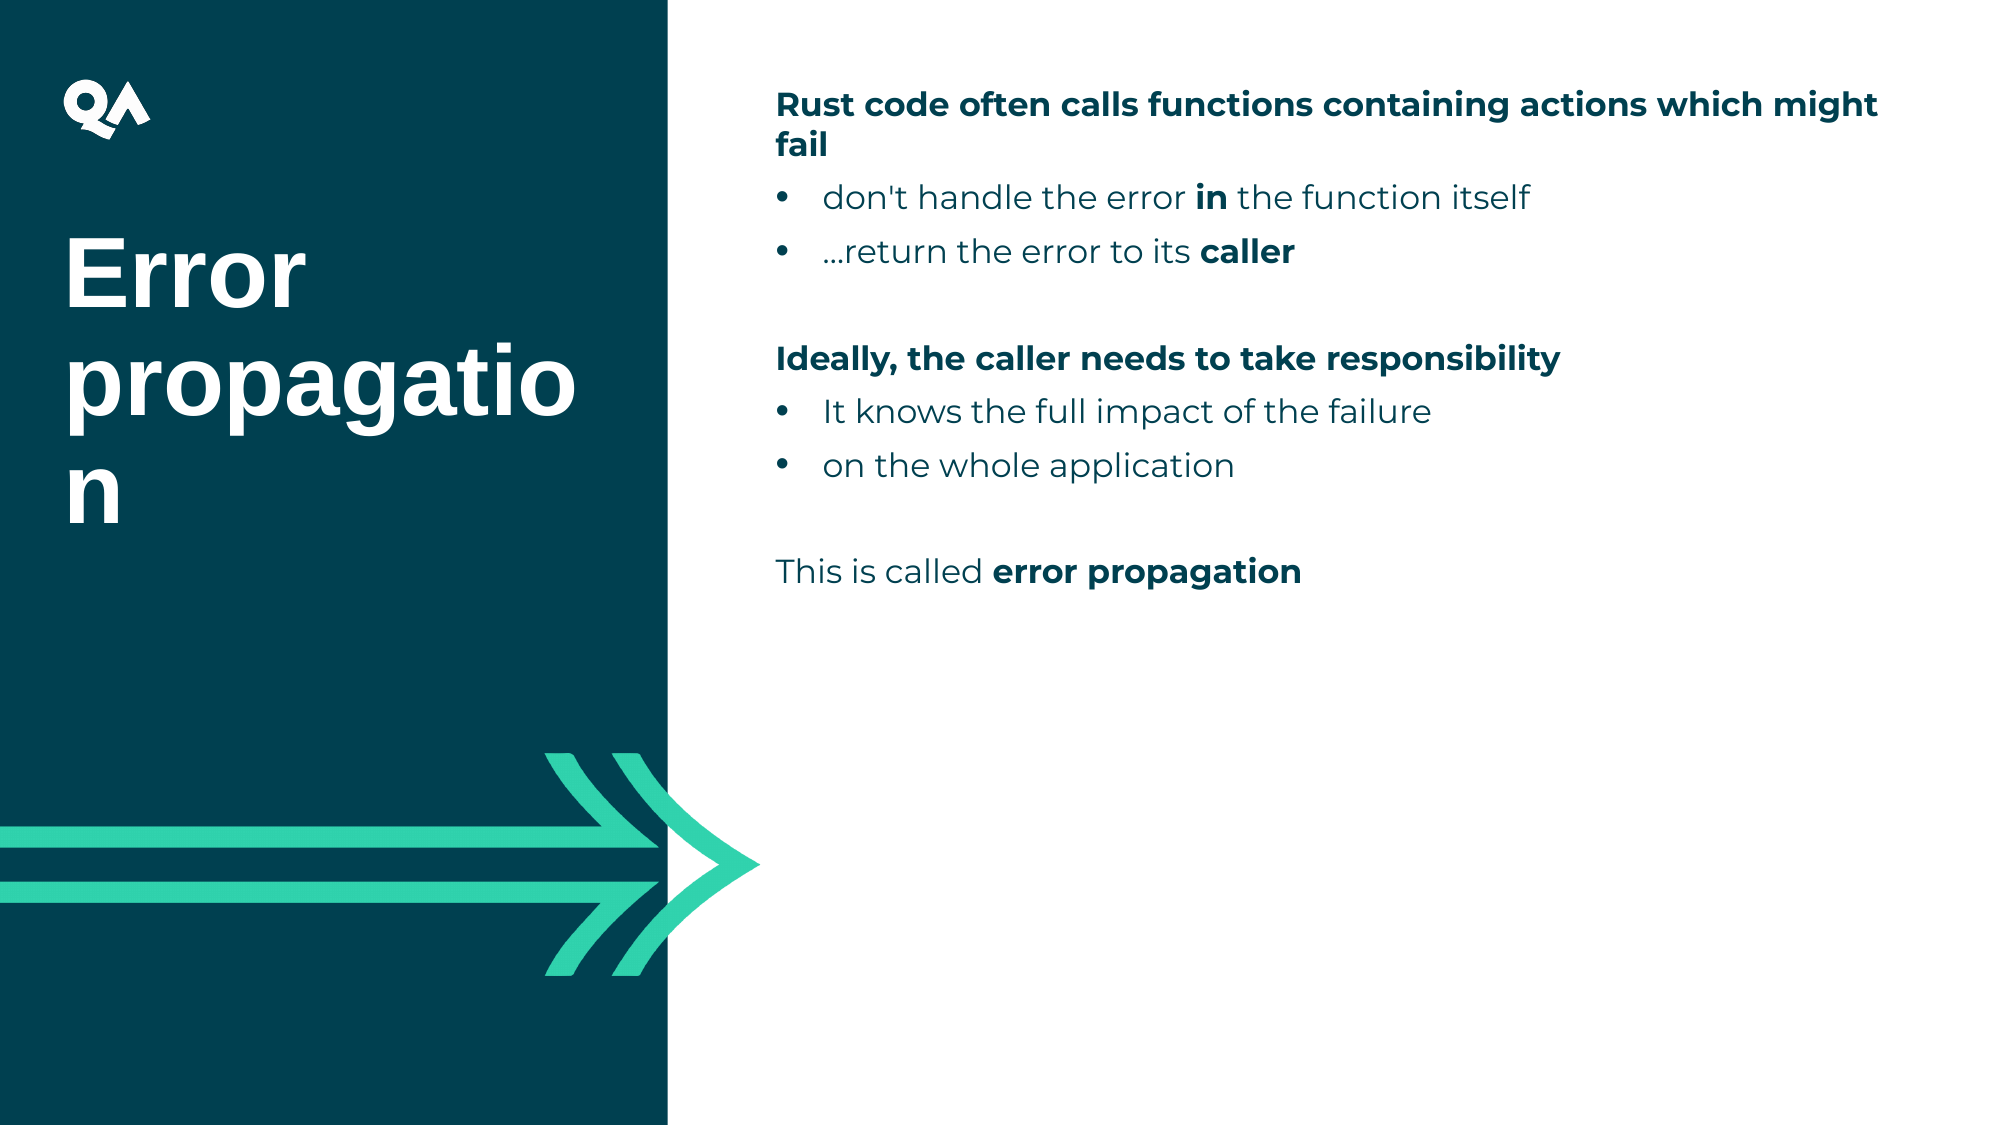

Rust code often calls functions containing actions which might fail
don't handle the error in the function itself
…return the error to its caller

Ideally, the caller needs to take responsibility
It knows the full impact of the failure
on the whole application

This is called error propagation

Error propagation